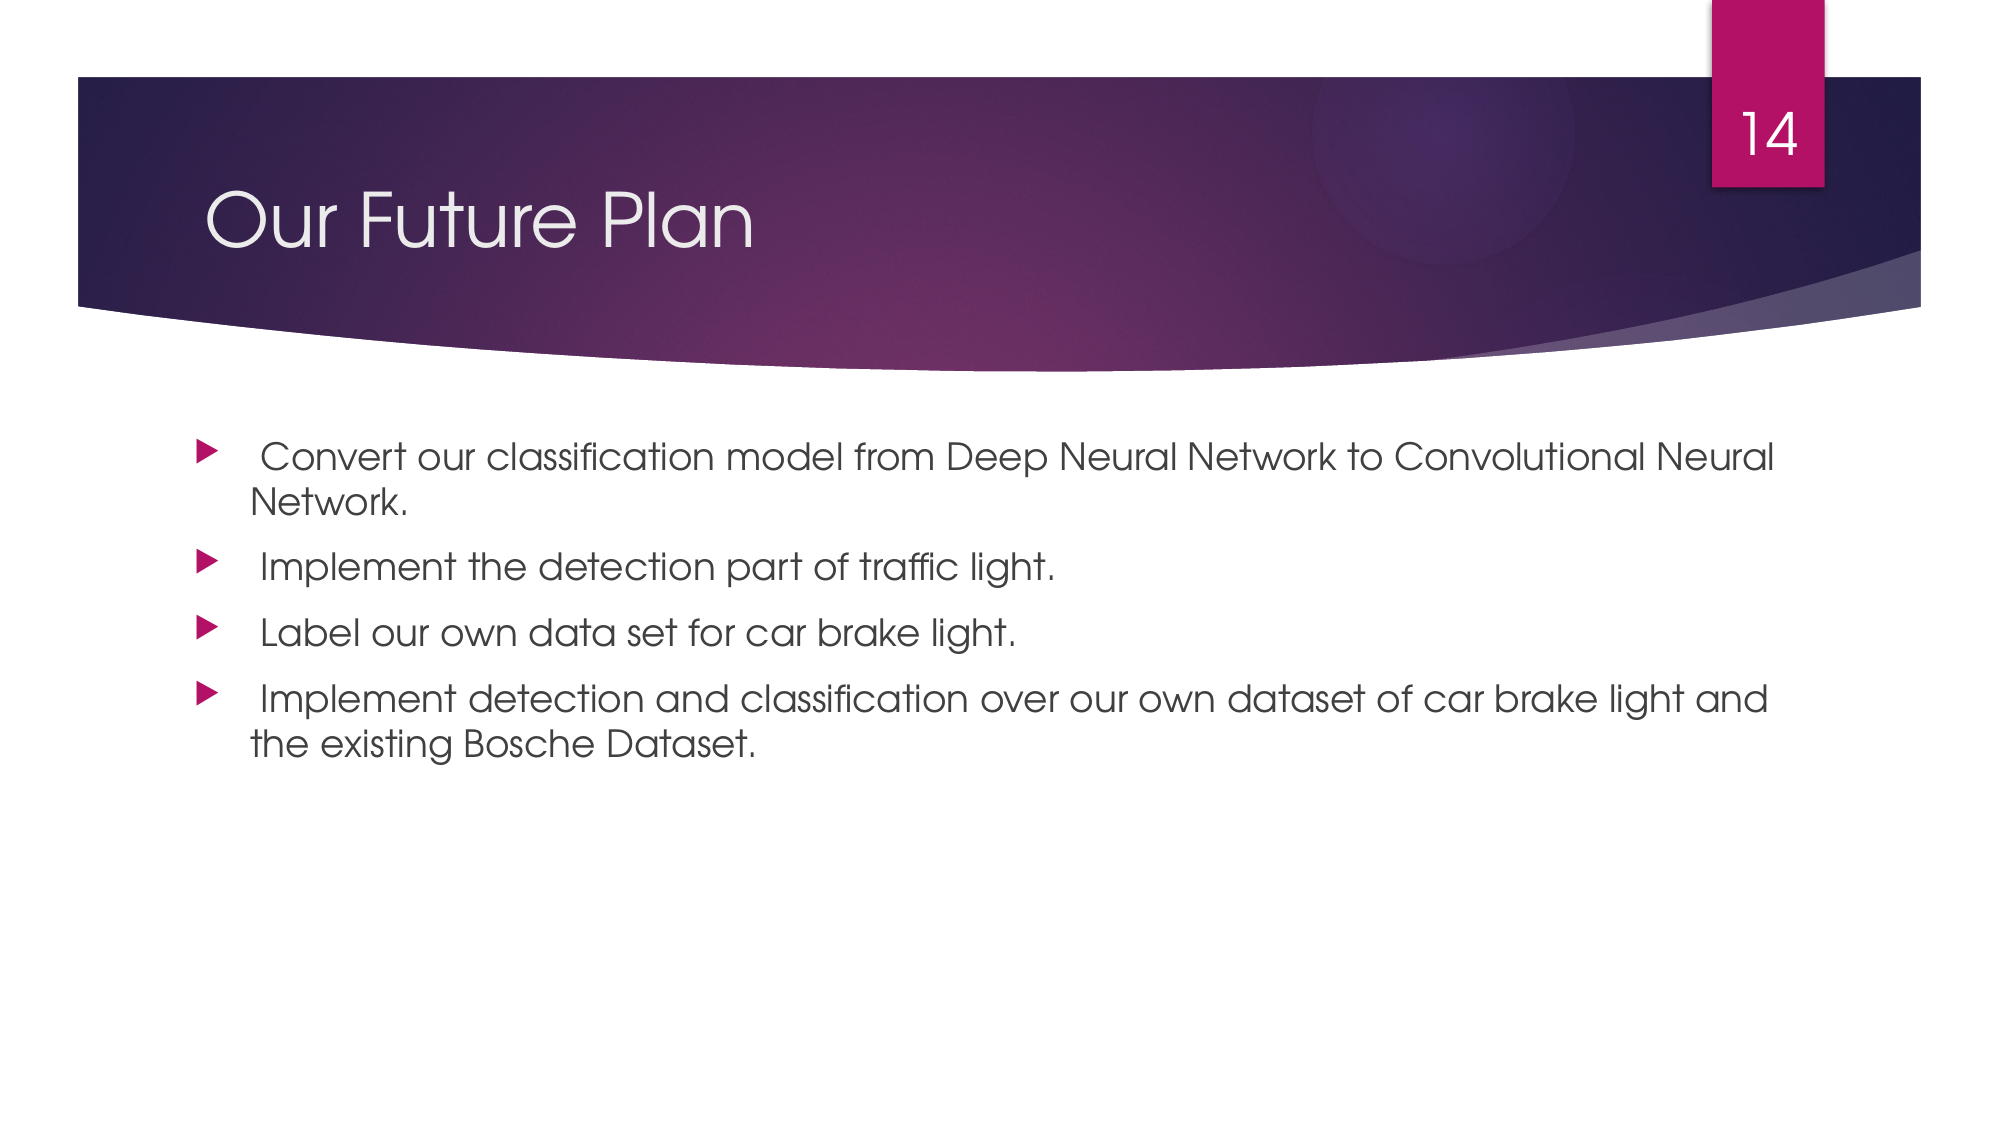

14
# Our Future Plan
 Convert our classification model from Deep Neural Network to Convolutional Neural Network.
 Implement the detection part of traffic light.
 Label our own data set for car brake light.
 Implement detection and classification over our own dataset of car brake light and the existing Bosche Dataset.